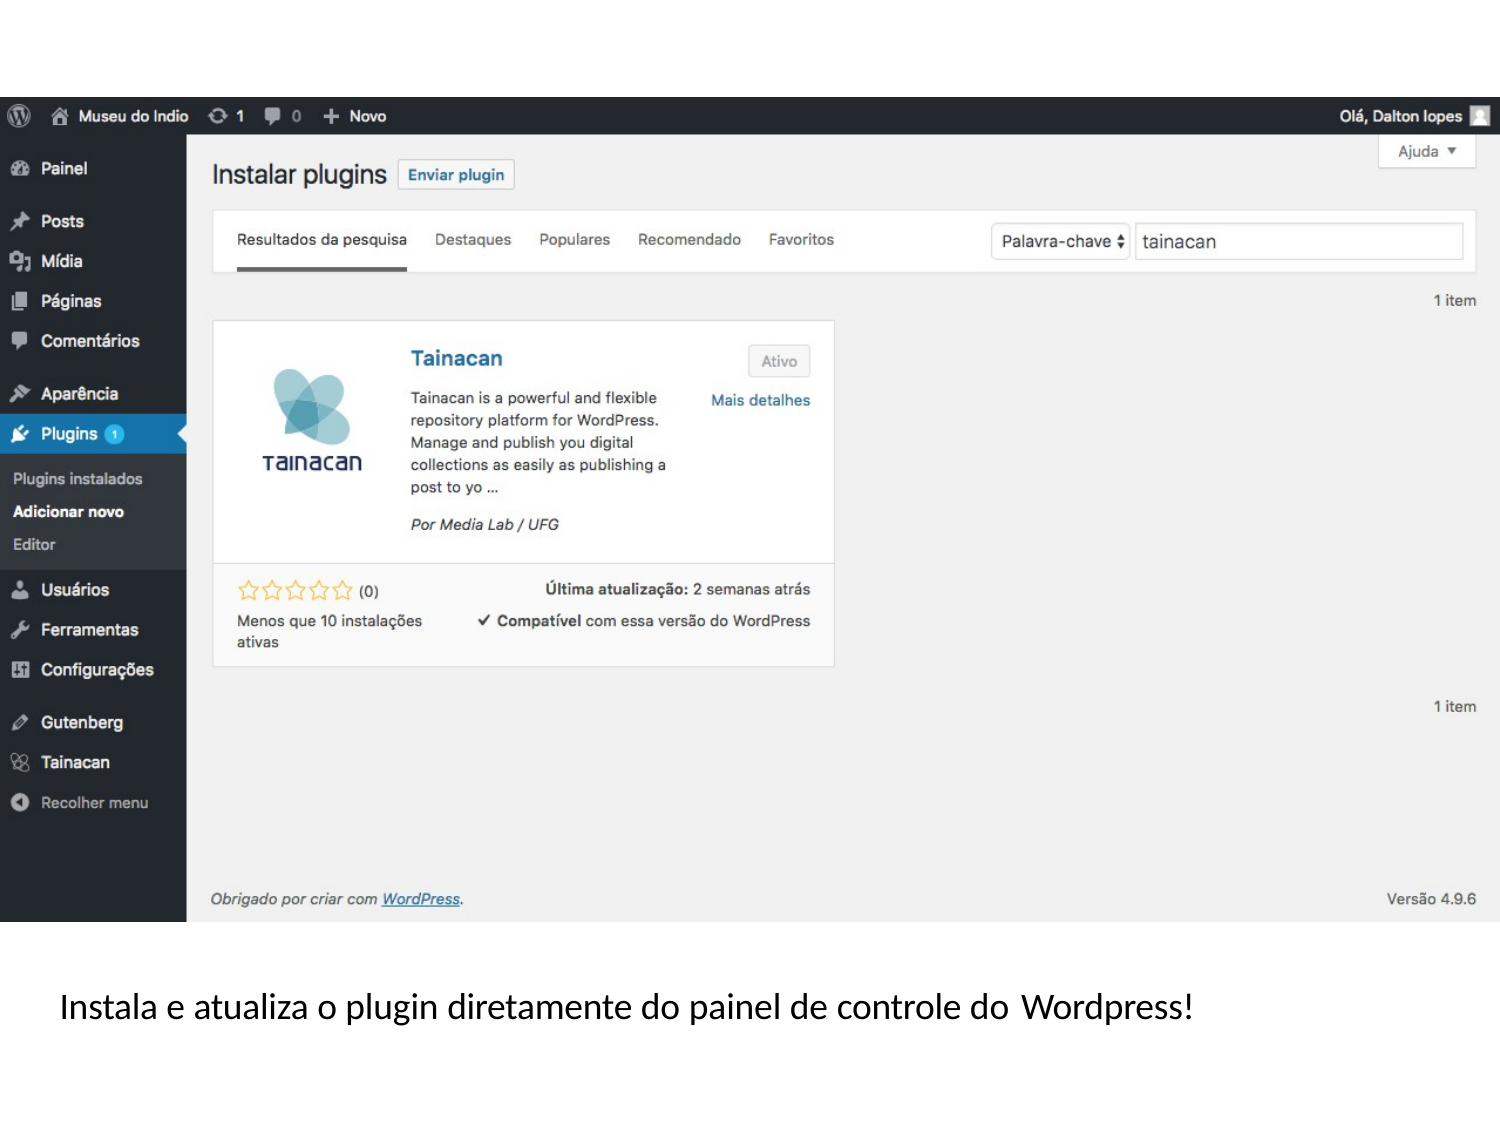

Instala e atualiza o plugin diretamente do painel de controle do Wordpress!